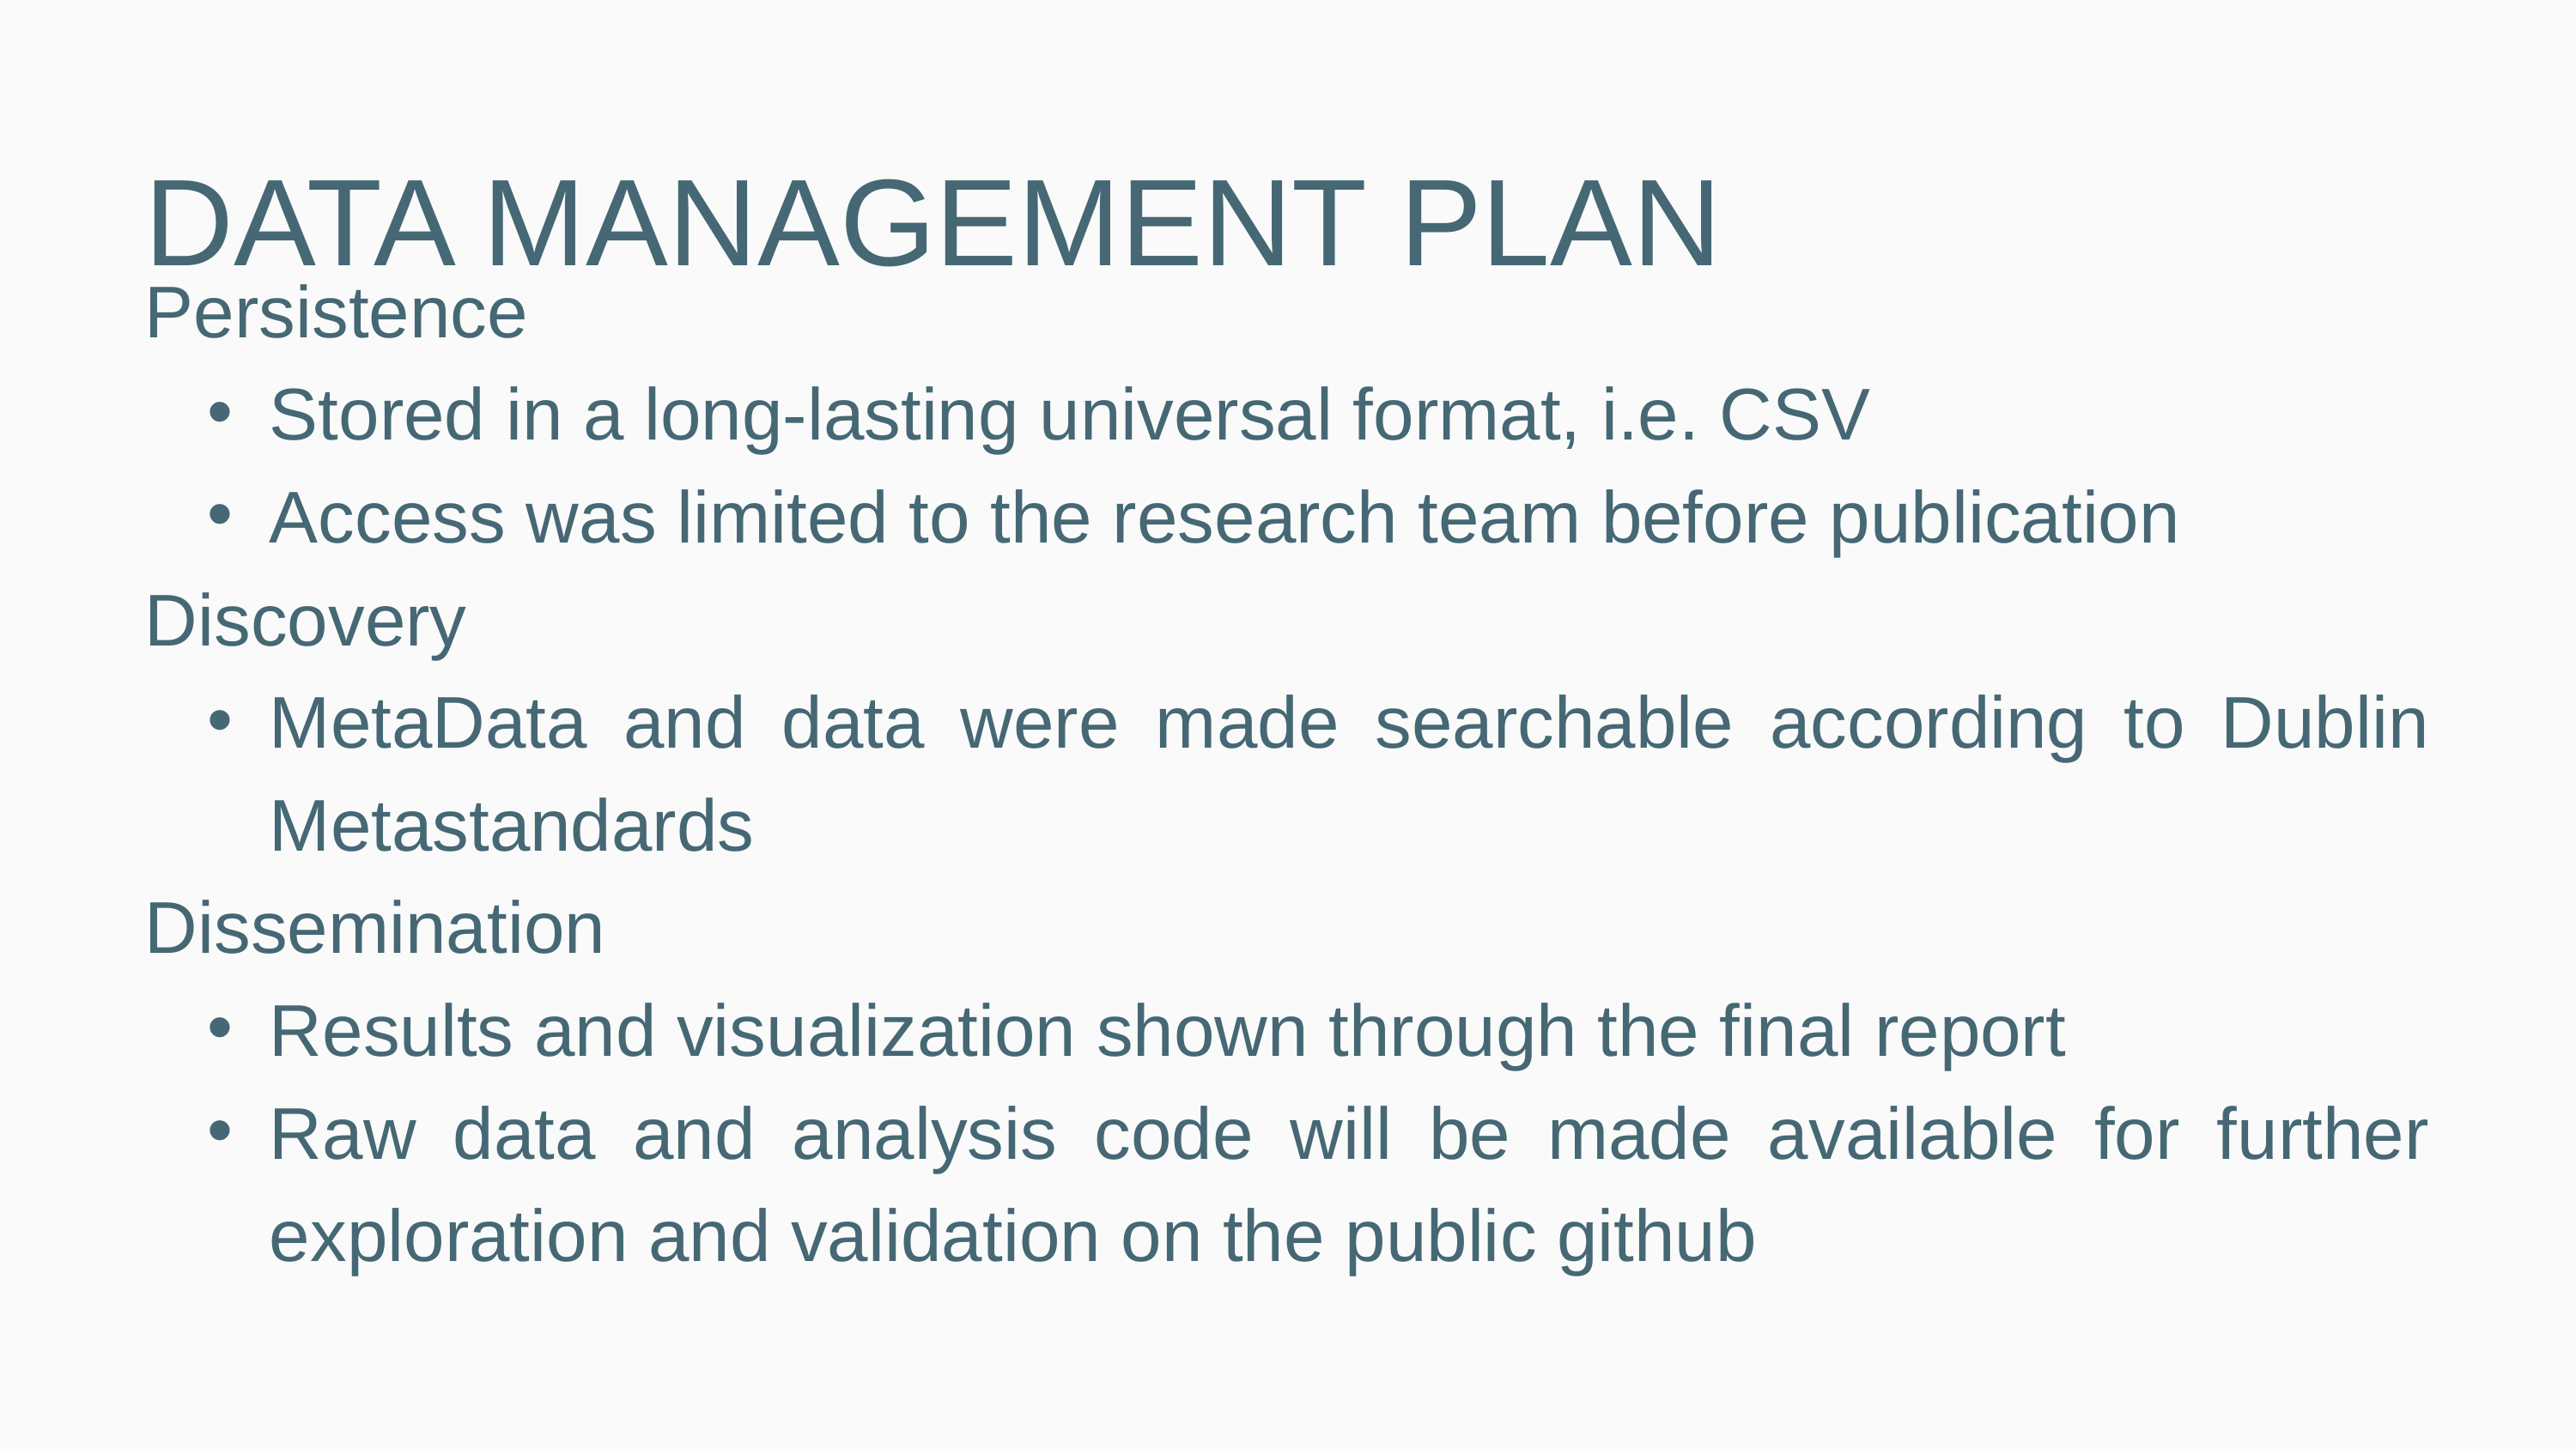

DATA MANAGEMENT PLAN
Persistence
Stored in a long-lasting universal format, i.e. CSV
Access was limited to the research team before publication
Discovery
MetaData and data were made searchable according to Dublin Metastandards
Dissemination
Results and visualization shown through the final report
Raw data and analysis code will be made available for further exploration and validation on the public github